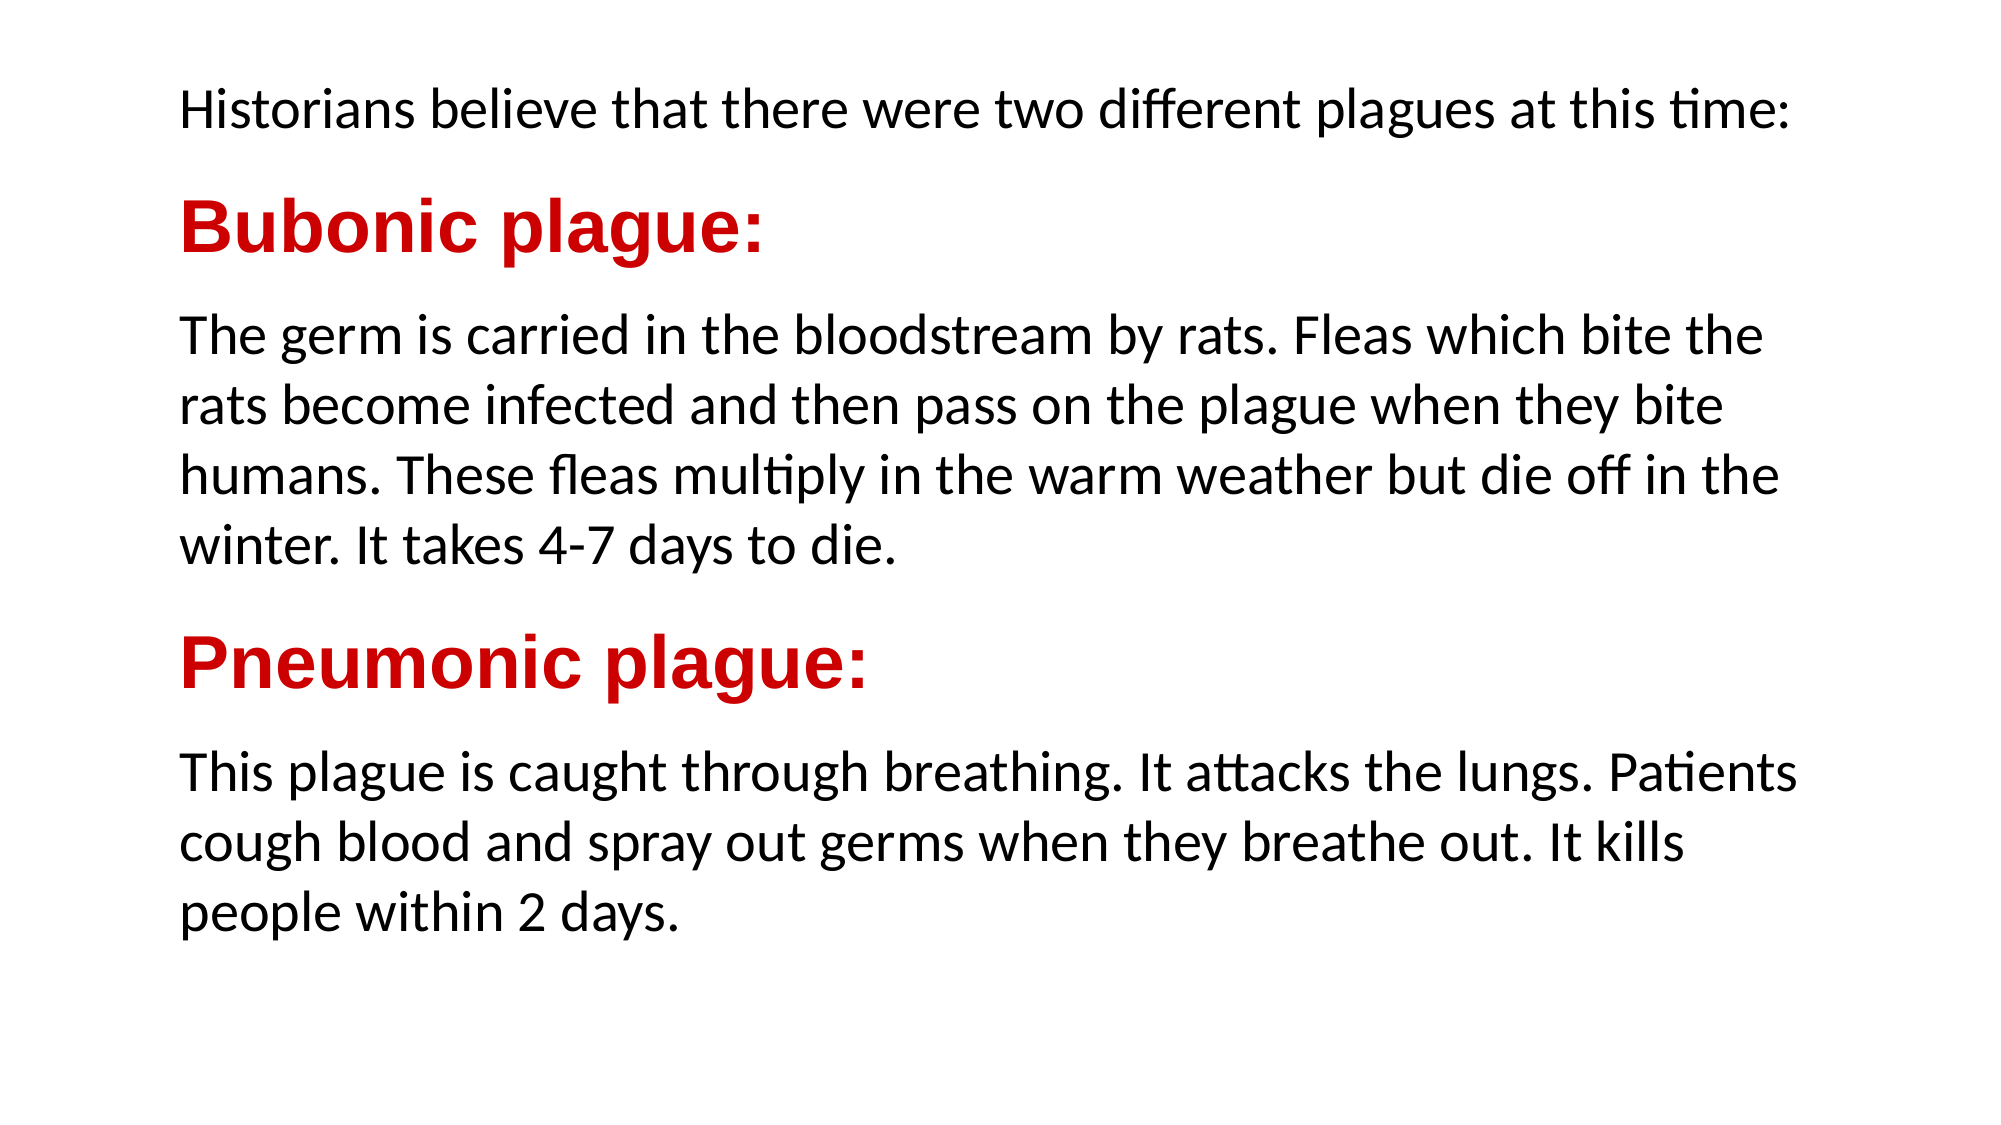

Historians believe that there were two different plagues at this time:
Bubonic plague:
The germ is carried in the bloodstream by rats. Fleas which bite the rats become infected and then pass on the plague when they bite humans. These fleas multiply in the warm weather but die off in the winter. It takes 4-7 days to die.
Pneumonic plague:
This plague is caught through breathing. It attacks the lungs. Patients cough blood and spray out germs when they breathe out. It kills people within 2 days.